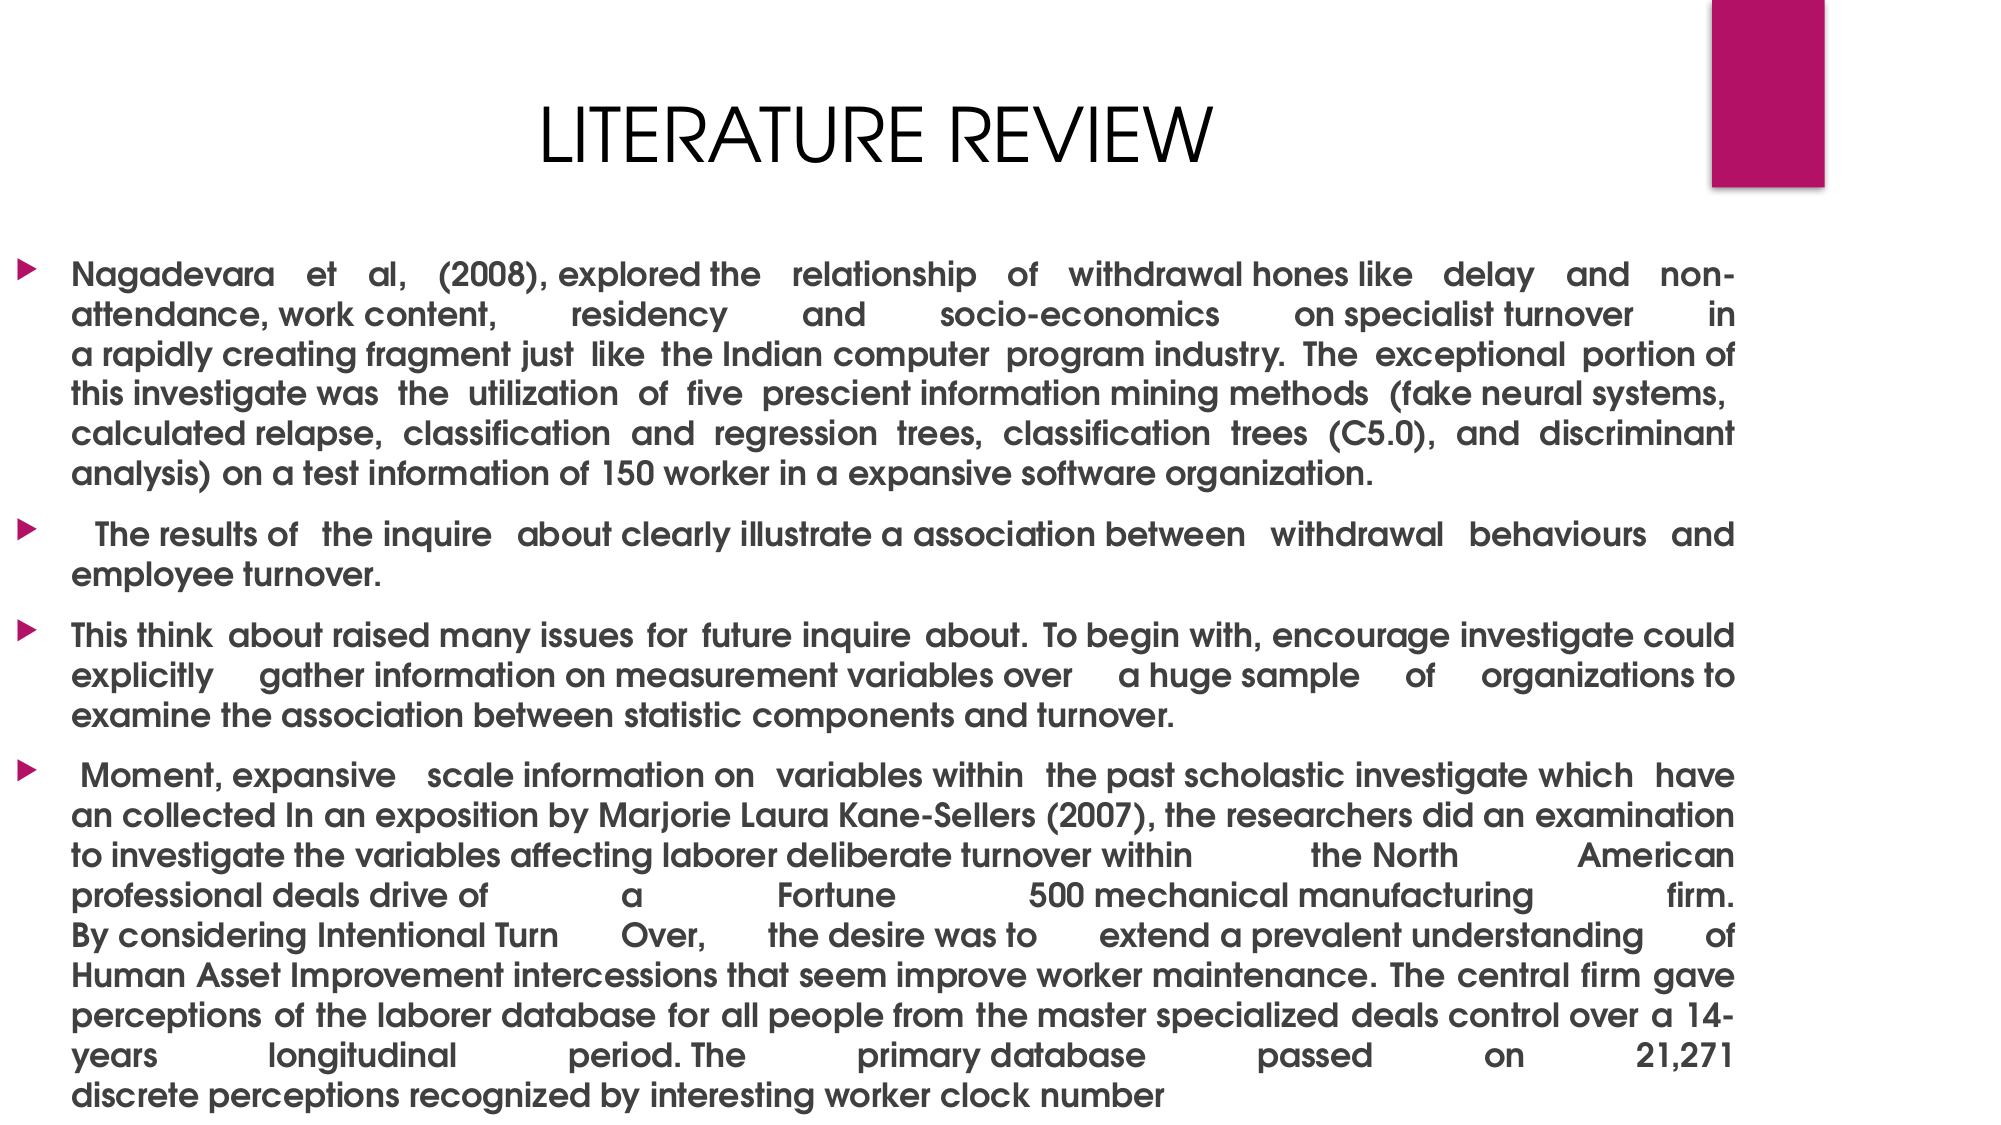

LITERATURE REVIEW
Nagadevara et al, (2008), explored the relationship of withdrawal hones like delay and non-attendance, work content, residency and socio-economics on specialist turnover in a rapidly creating fragment just like the Indian computer program industry. The exceptional portion of this investigate was the utilization of five prescient information mining methods (fake neural systems,  calculated relapse, classification and regression trees, classification trees (C5.0), and discriminant analysis) on a test information of 150 worker in a expansive software organization.
 The results of the inquire about clearly illustrate a association between withdrawal behaviours and employee turnover.
This think about raised many issues for future inquire about. To begin with, encourage investigate could explicitly gather information on measurement variables over a huge sample of organizations to examine the association between statistic components and turnover.
 Moment, expansive  scale information on variables within the past scholastic investigate which have an collected In an exposition by Marjorie Laura Kane-Sellers (2007), the researchers did an examination to investigate the variables affecting laborer deliberate turnover within the North American professional deals drive of a Fortune 500 mechanical manufacturing firm. By considering Intentional Turn Over, the desire was to extend a prevalent understanding of Human Asset Improvement intercessions that seem improve worker maintenance. The central firm gave perceptions of the laborer database for all people from the master specialized deals control over a 14-years longitudinal period. The primary database passed on 21,271 discrete perceptions recognized by interesting worker clock number